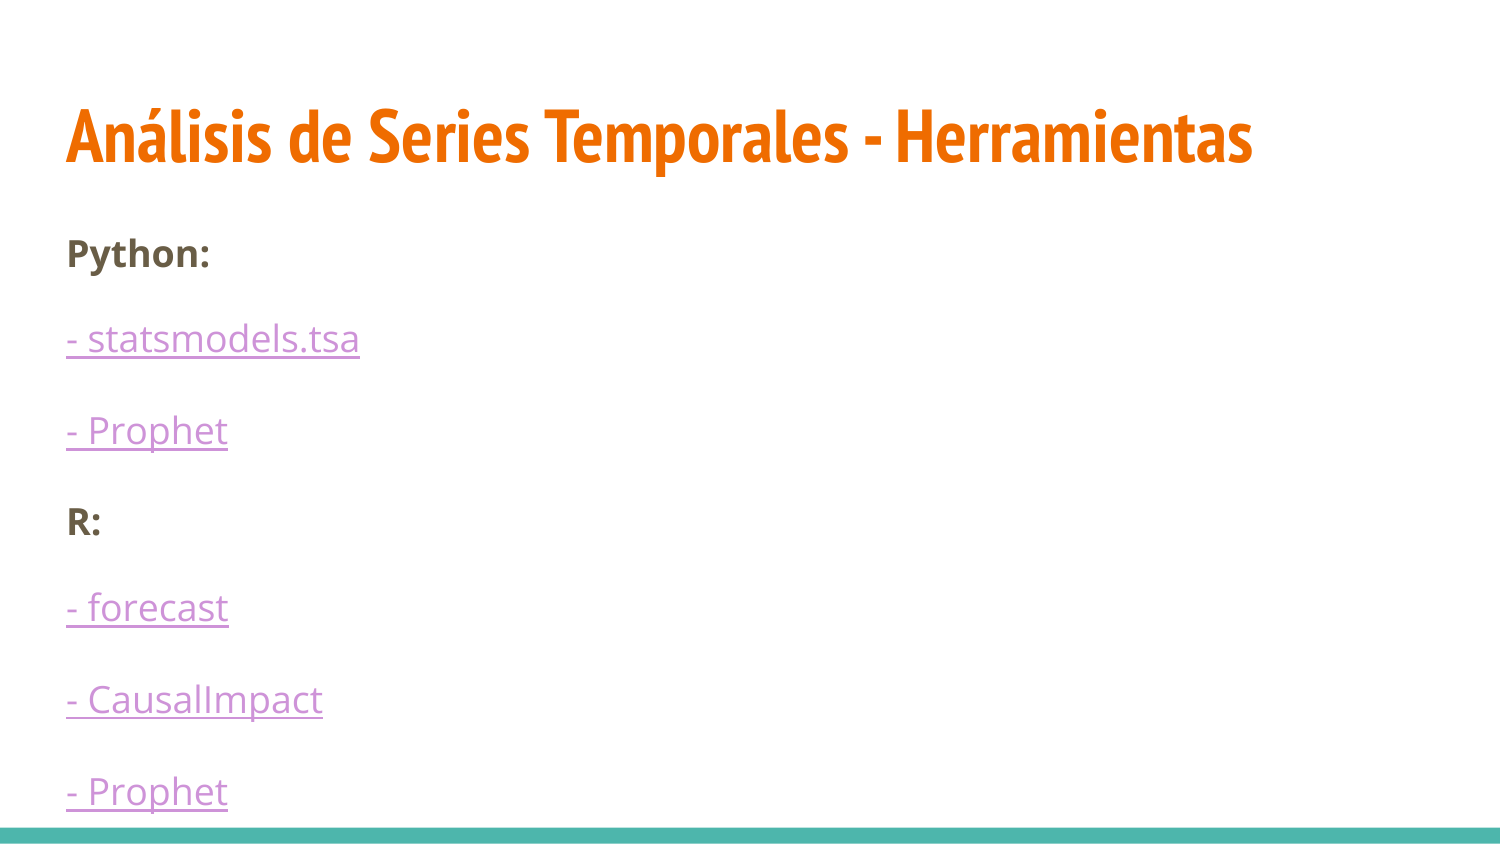

# Análisis de Series Temporales - Herramientas

Python:
- statsmodels.tsa
- Prophet
R:
- forecast
- CausalImpact
- Prophet